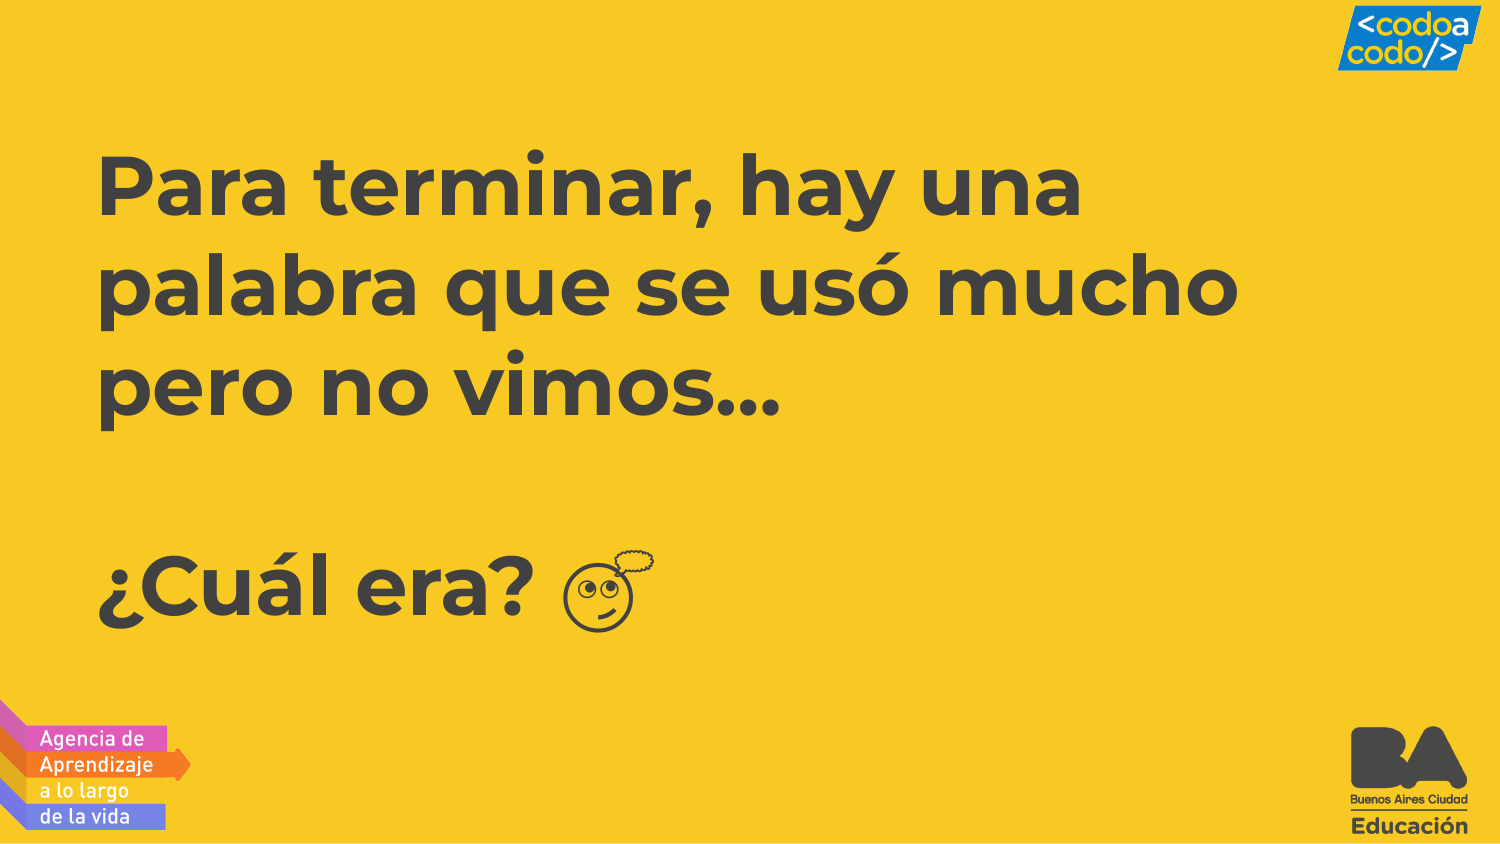

# Para terminar, hay una palabra que se usó mucho pero no vimos…

¿Cuál era? 🤔